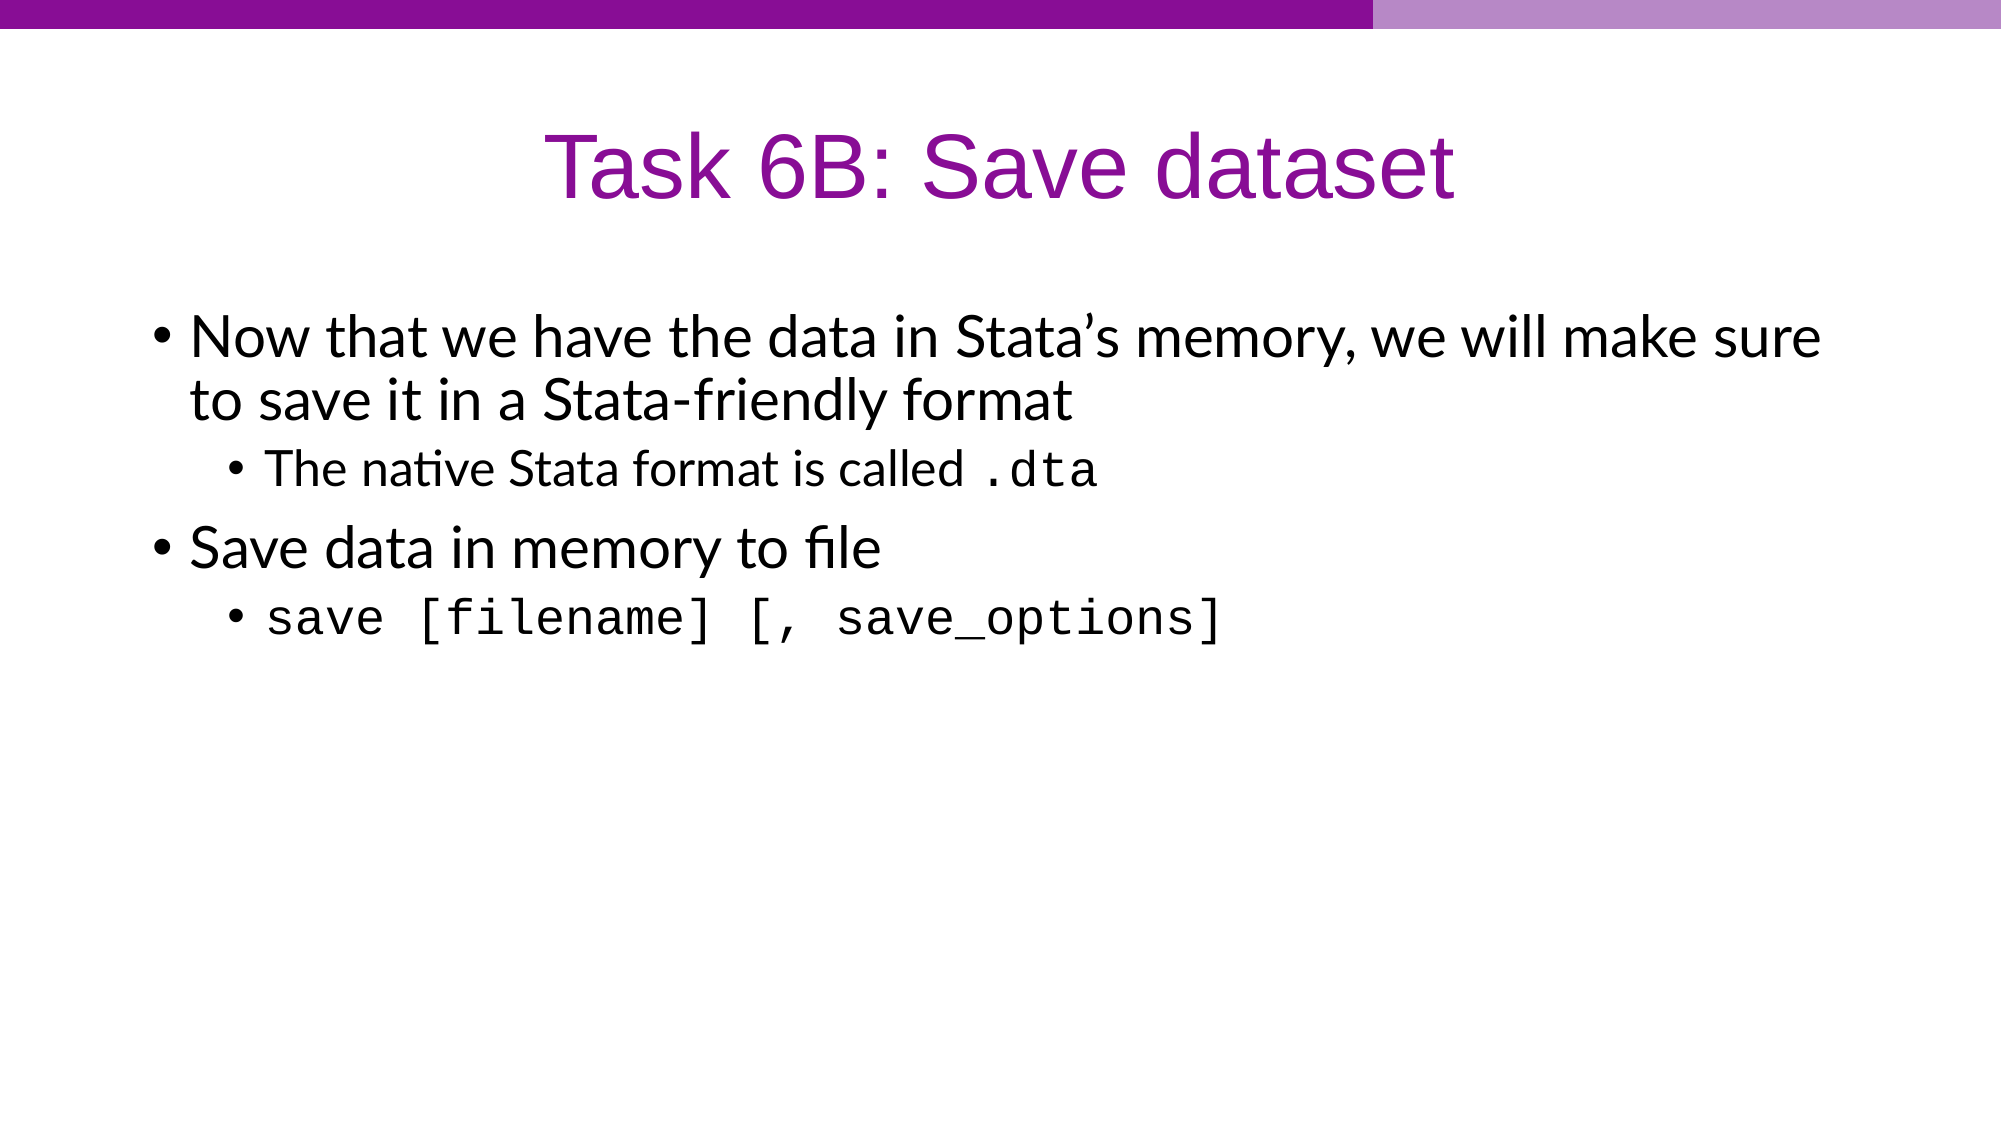

# Task 6B: Save dataset
Now that we have the data in Stata’s memory, we will make sure to save it in a Stata-friendly format
The native Stata format is called .dta
Save data in memory to file
save [filename] [, save_options]